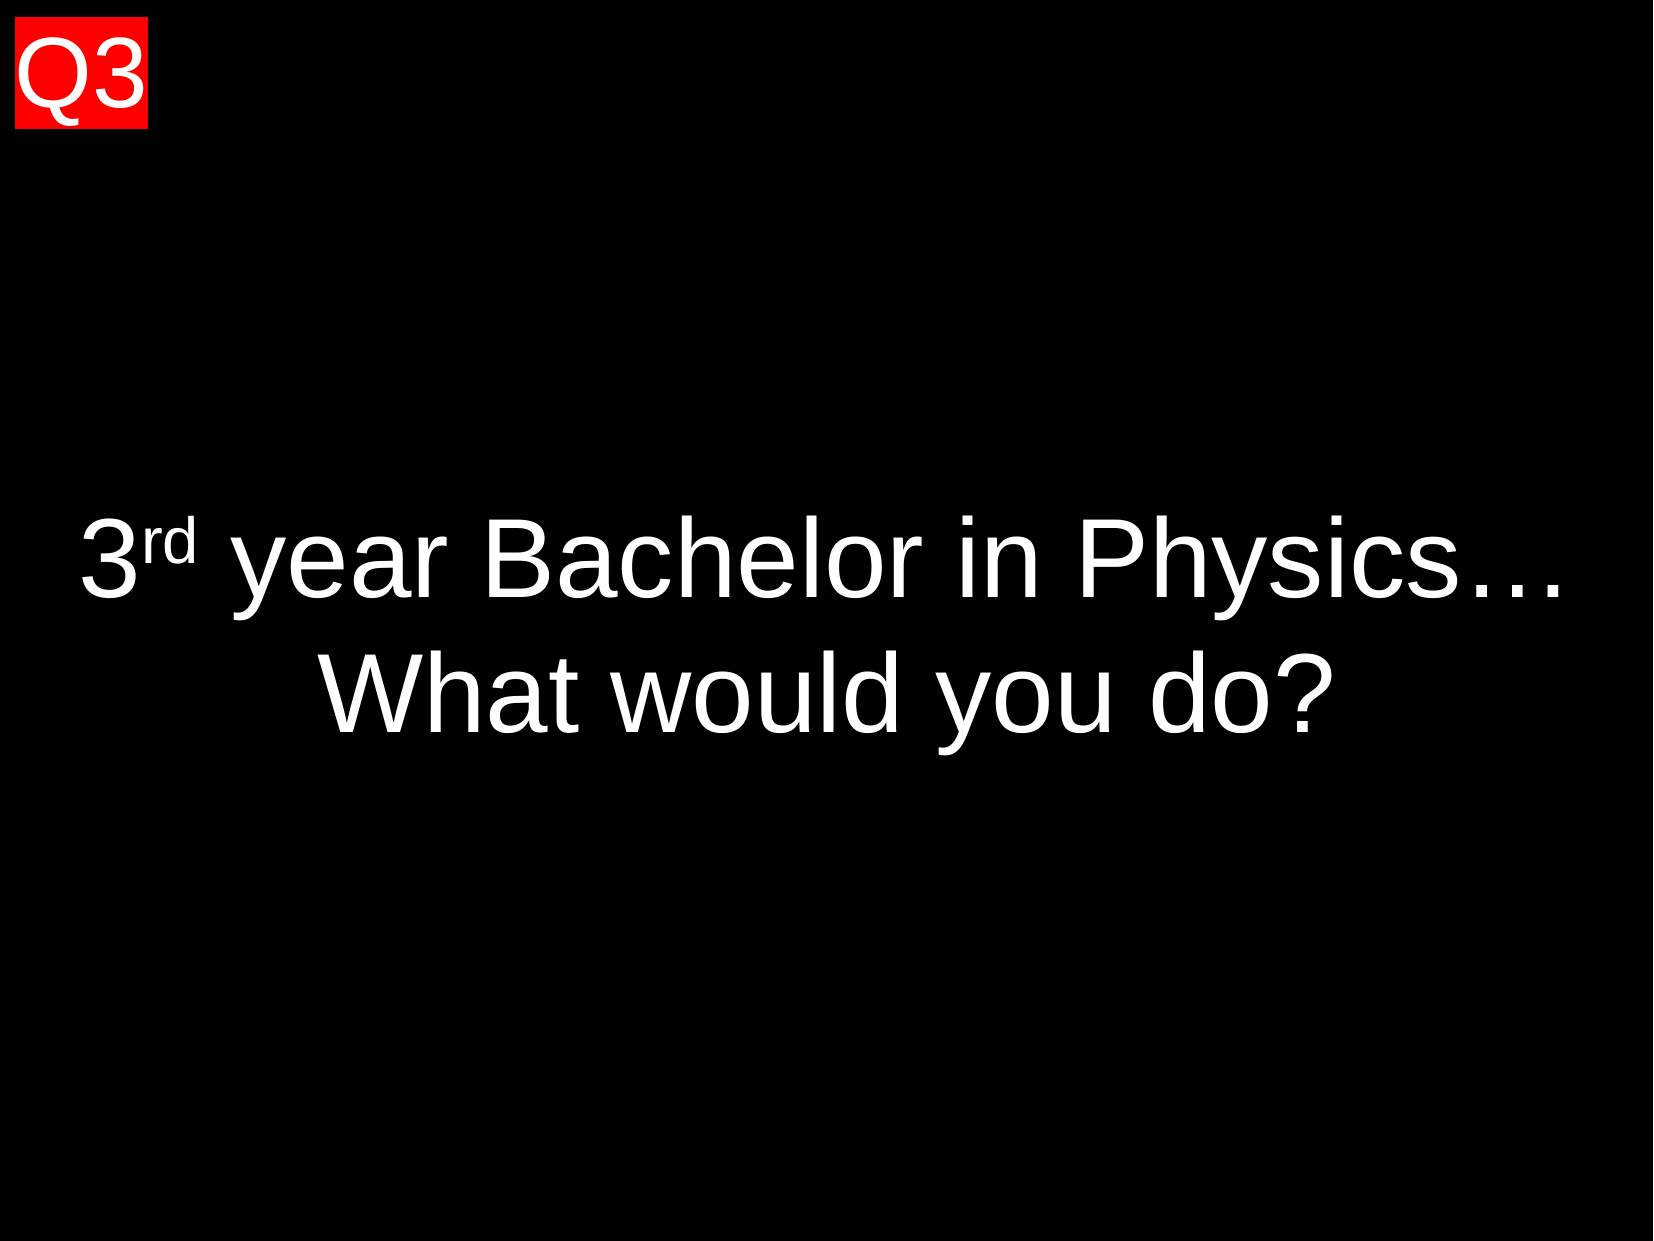

3rd year Bachelor in Physics…
What would you do?
Q3